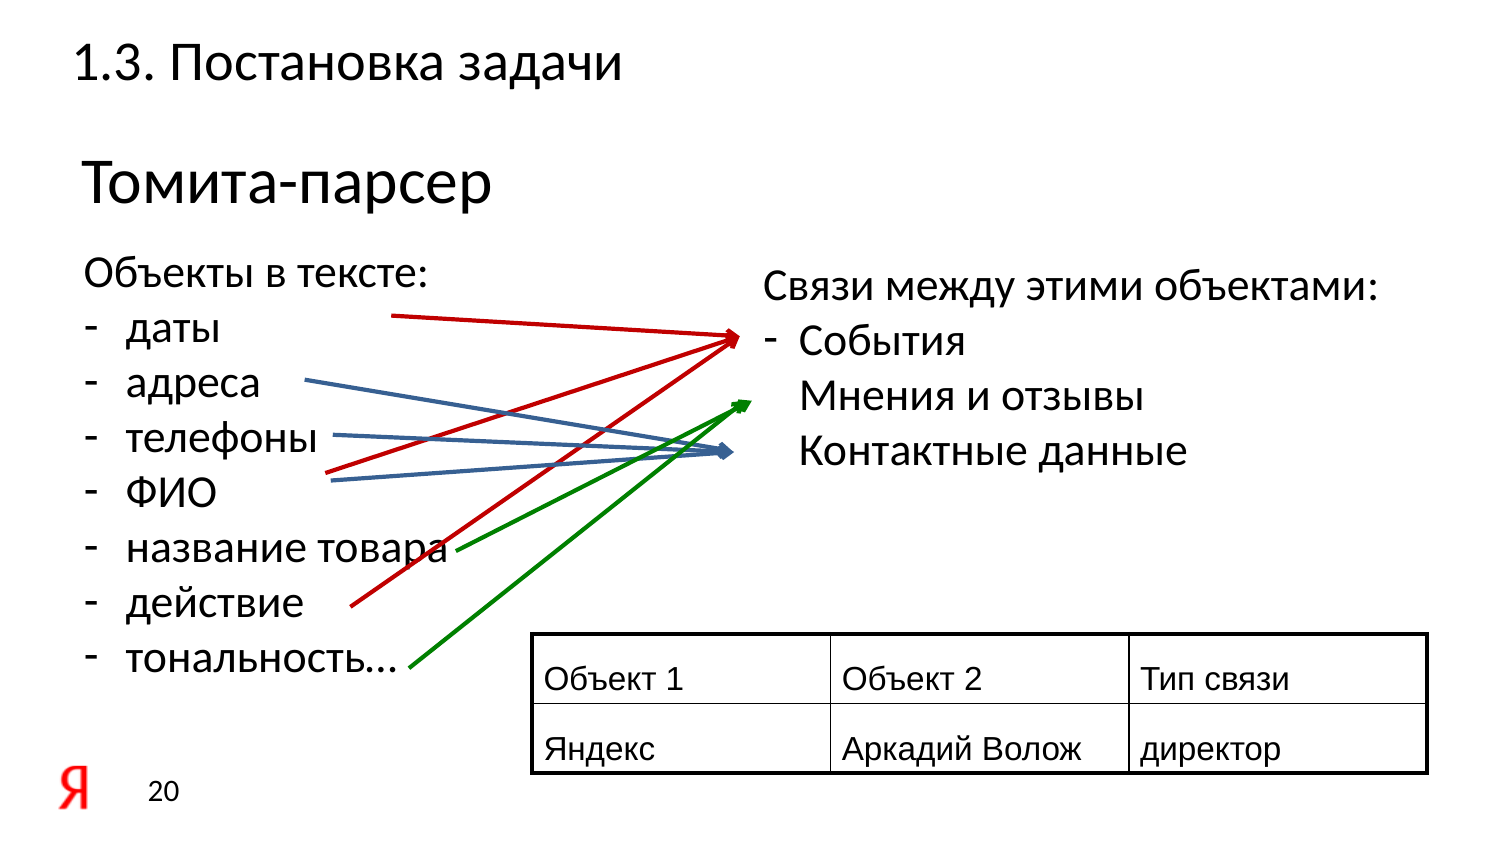

1.3. Постановка задачи
# Томита-парсер
Объекты в тексте:
даты
адреса
телефоны
ФИО
название товара
действие
тональность…
Связи между этими объектами:
События
Мнения и отзывы
Контактные данные
| Объект 1 | Объект 2 | Тип связи |
| --- | --- | --- |
| Яндекс | Аркадий Волож | директор |
20